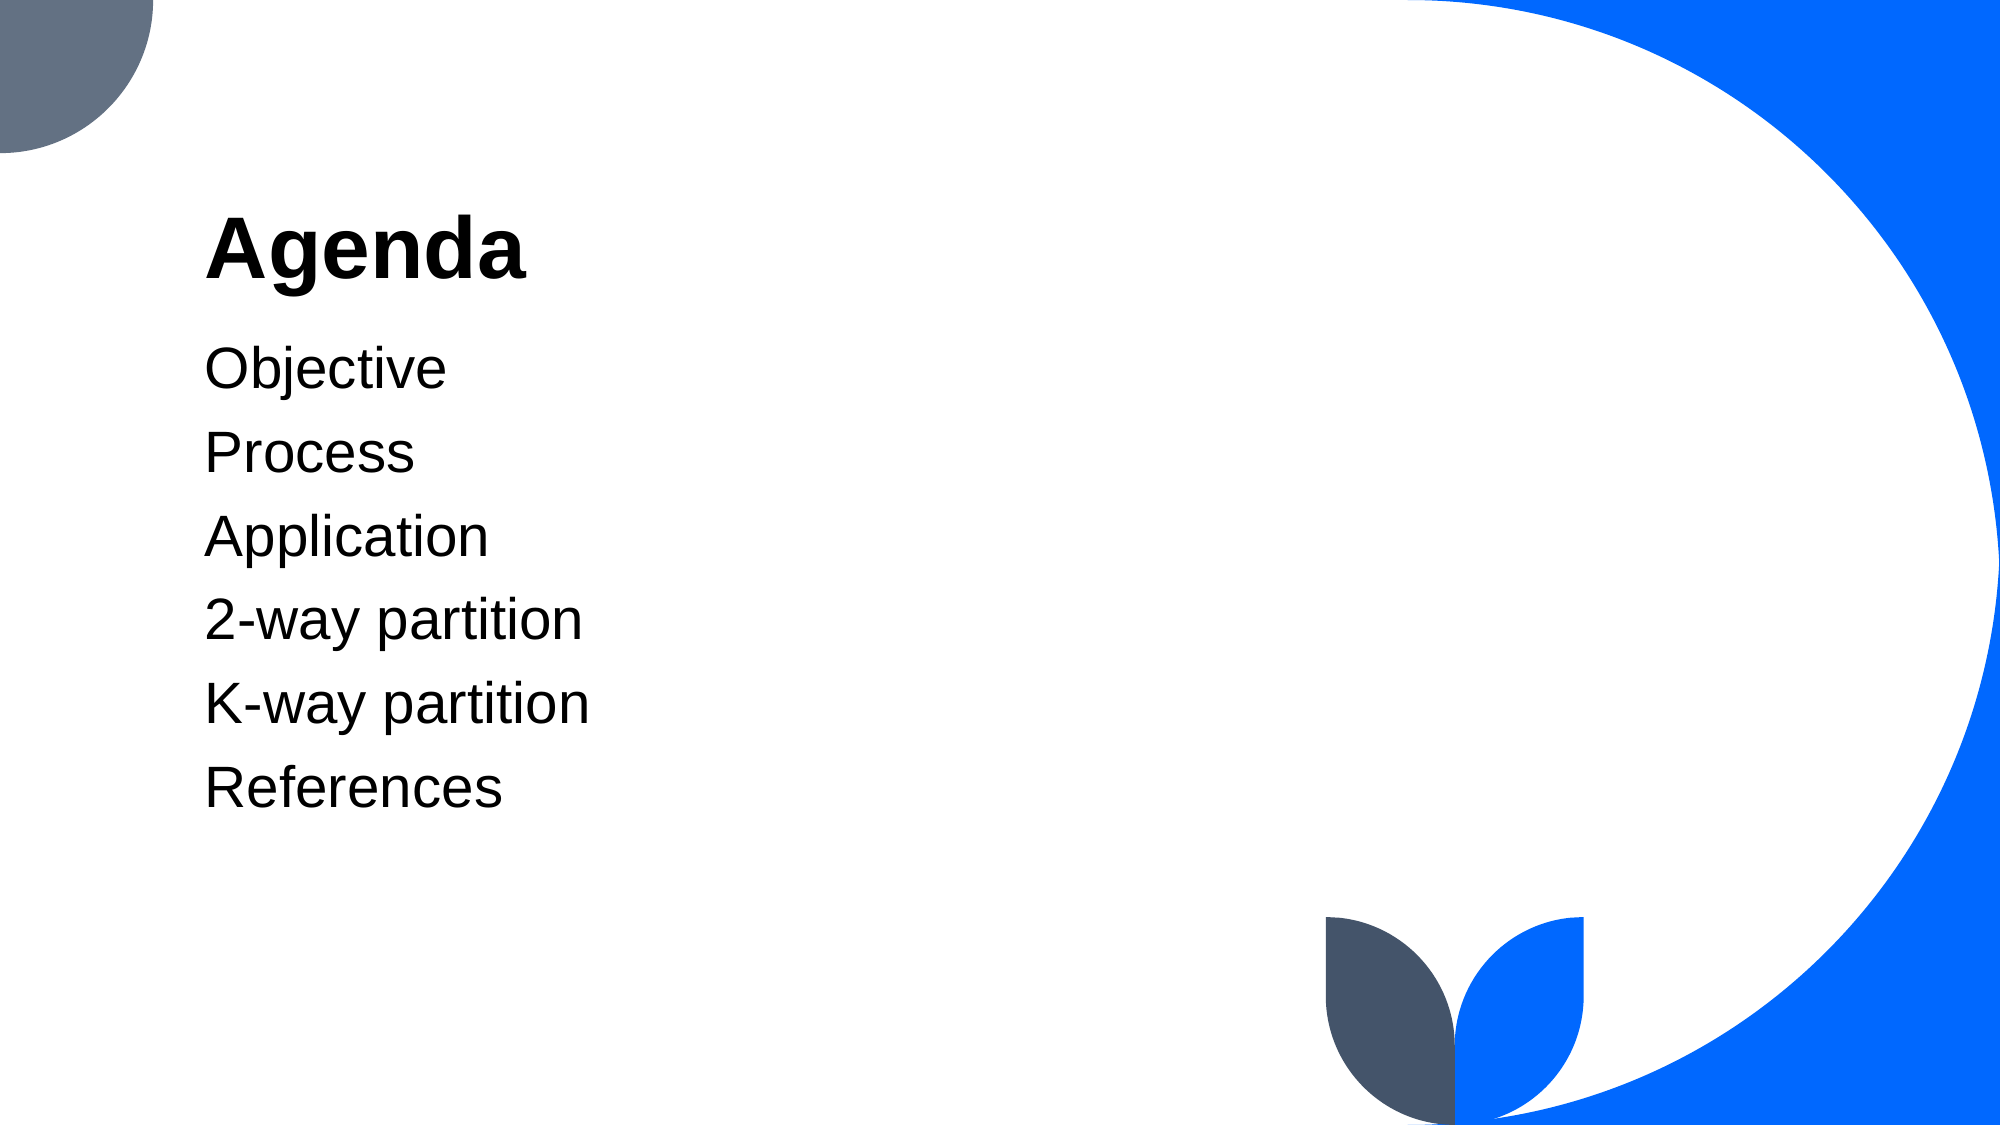

# Agenda
Objective
Process
Application
2-way partition
K-way partition
References